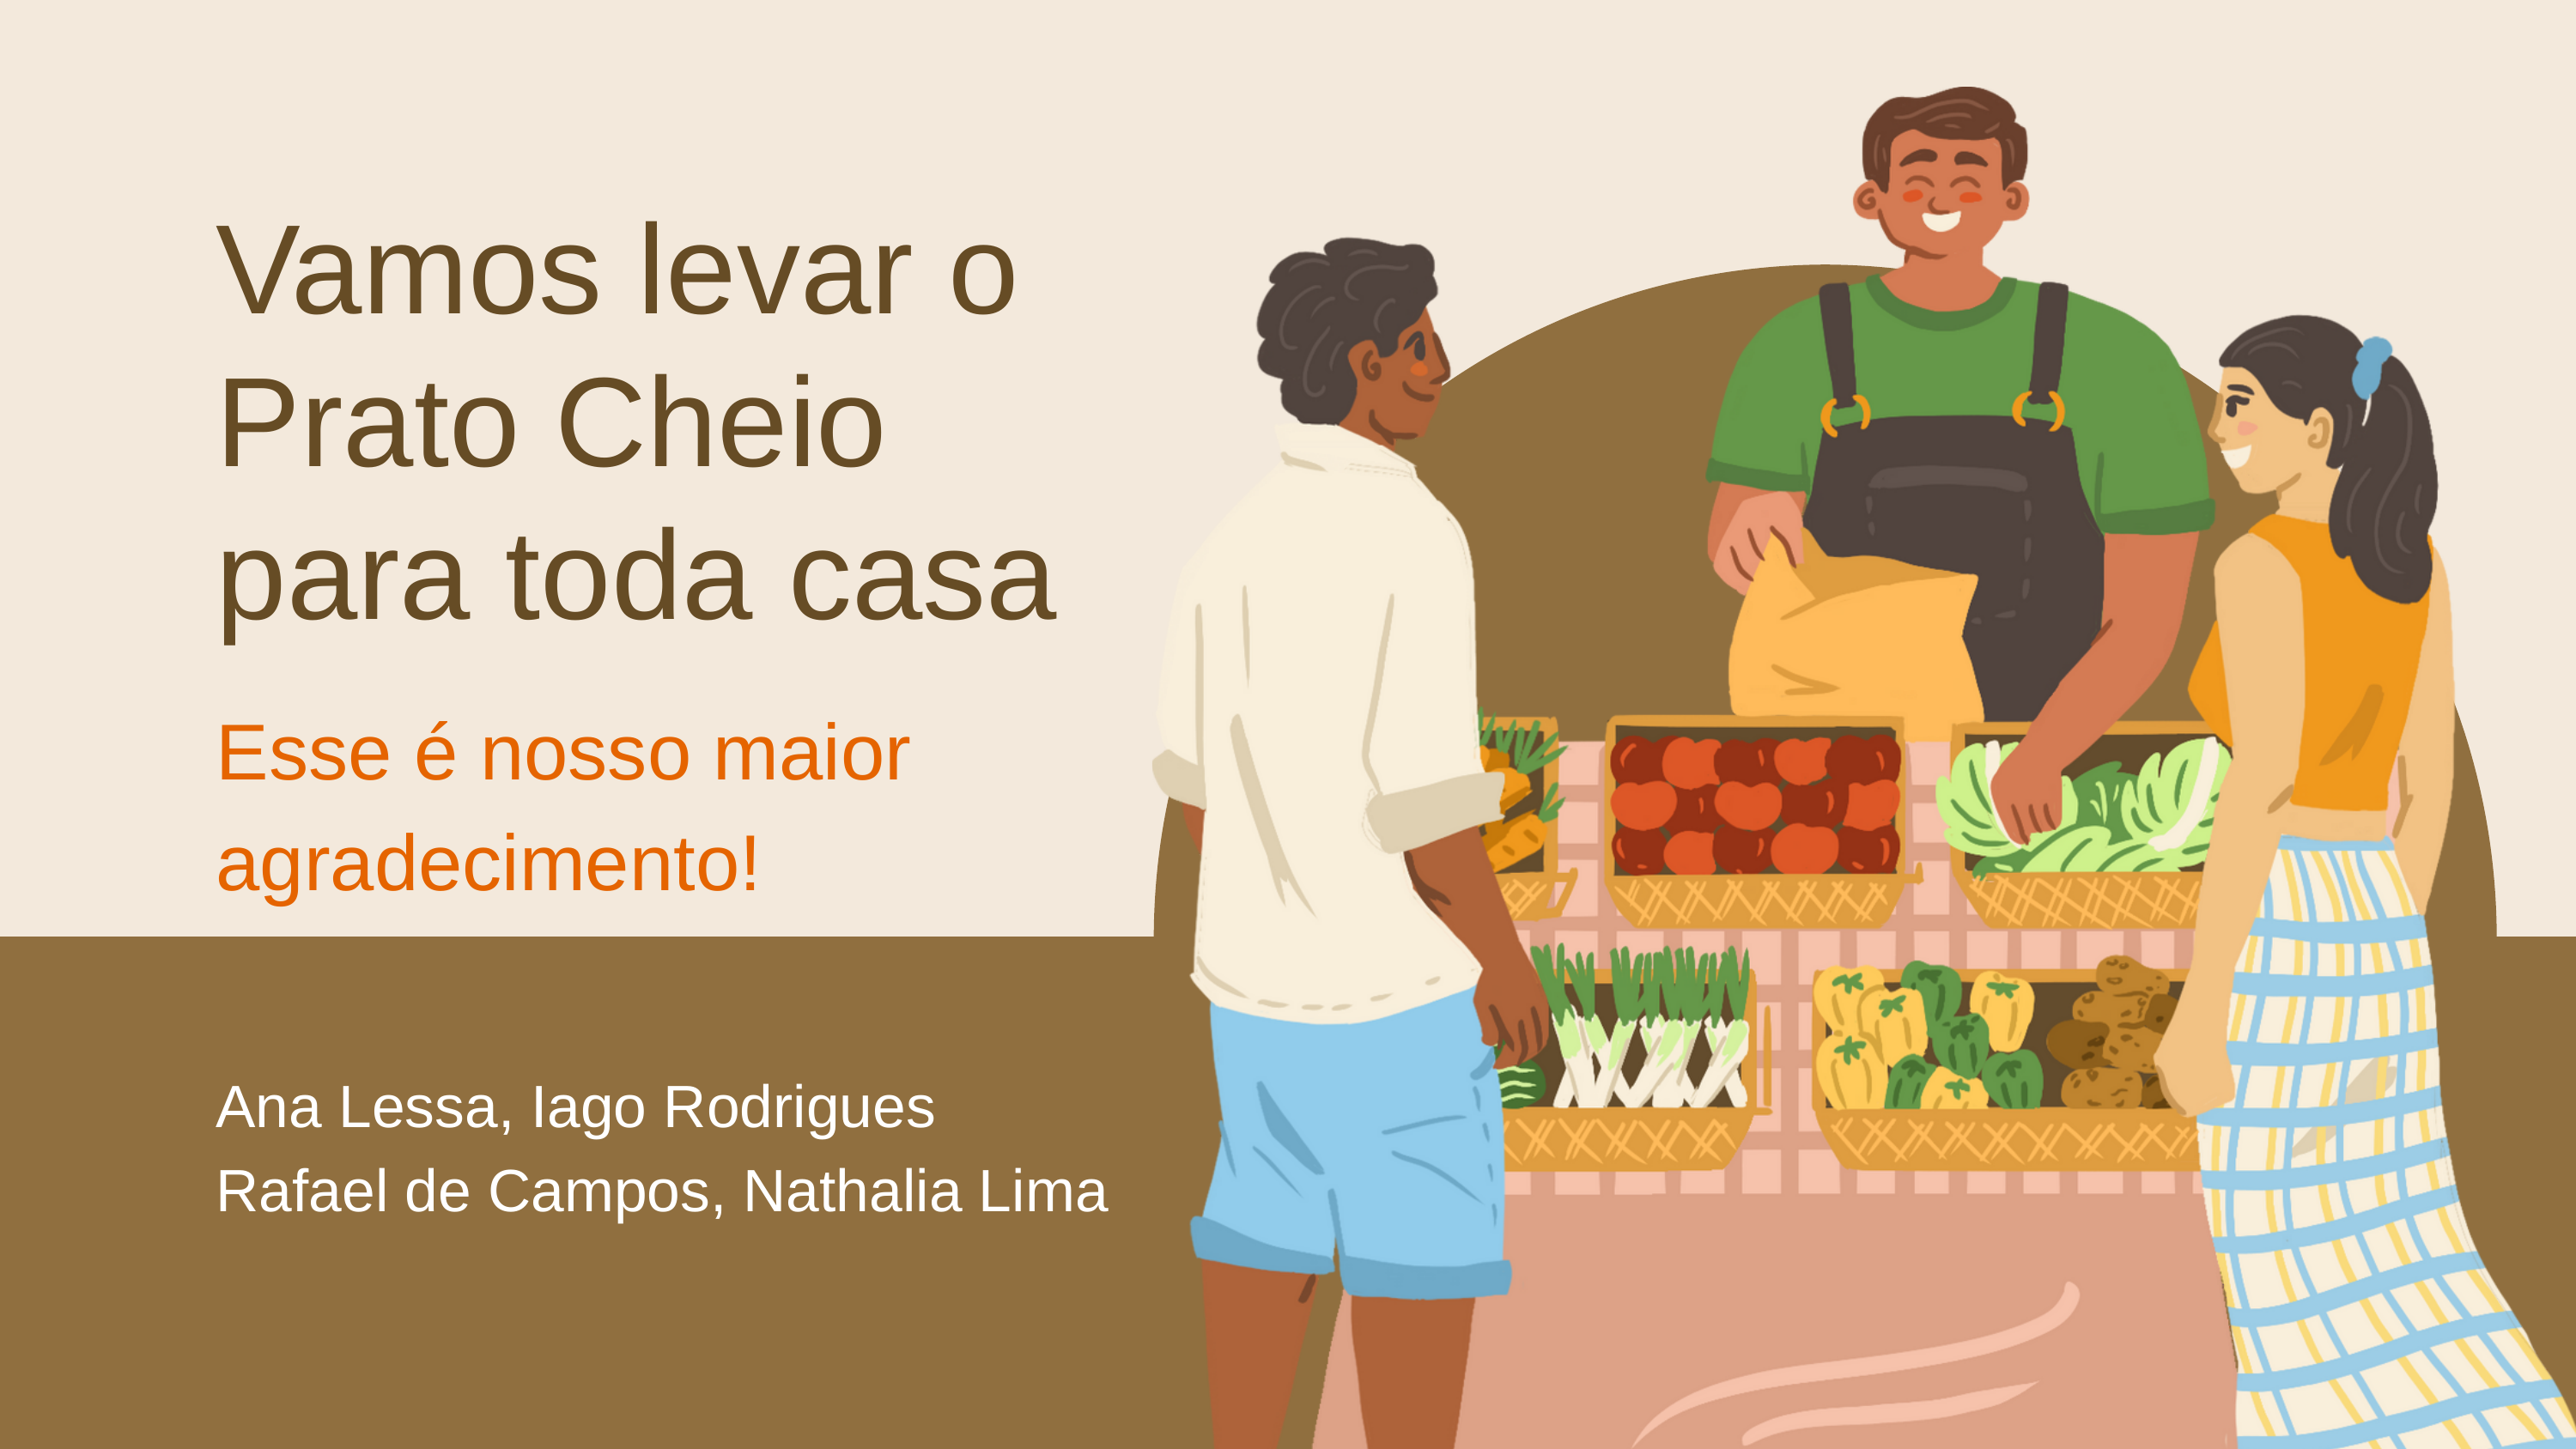

Vamos levar o Prato Cheio para toda casa

Esse é nosso maior agradecimento!
Ana Lessa, Iago Rodrigues
Rafael de Campos, Nathalia Lima